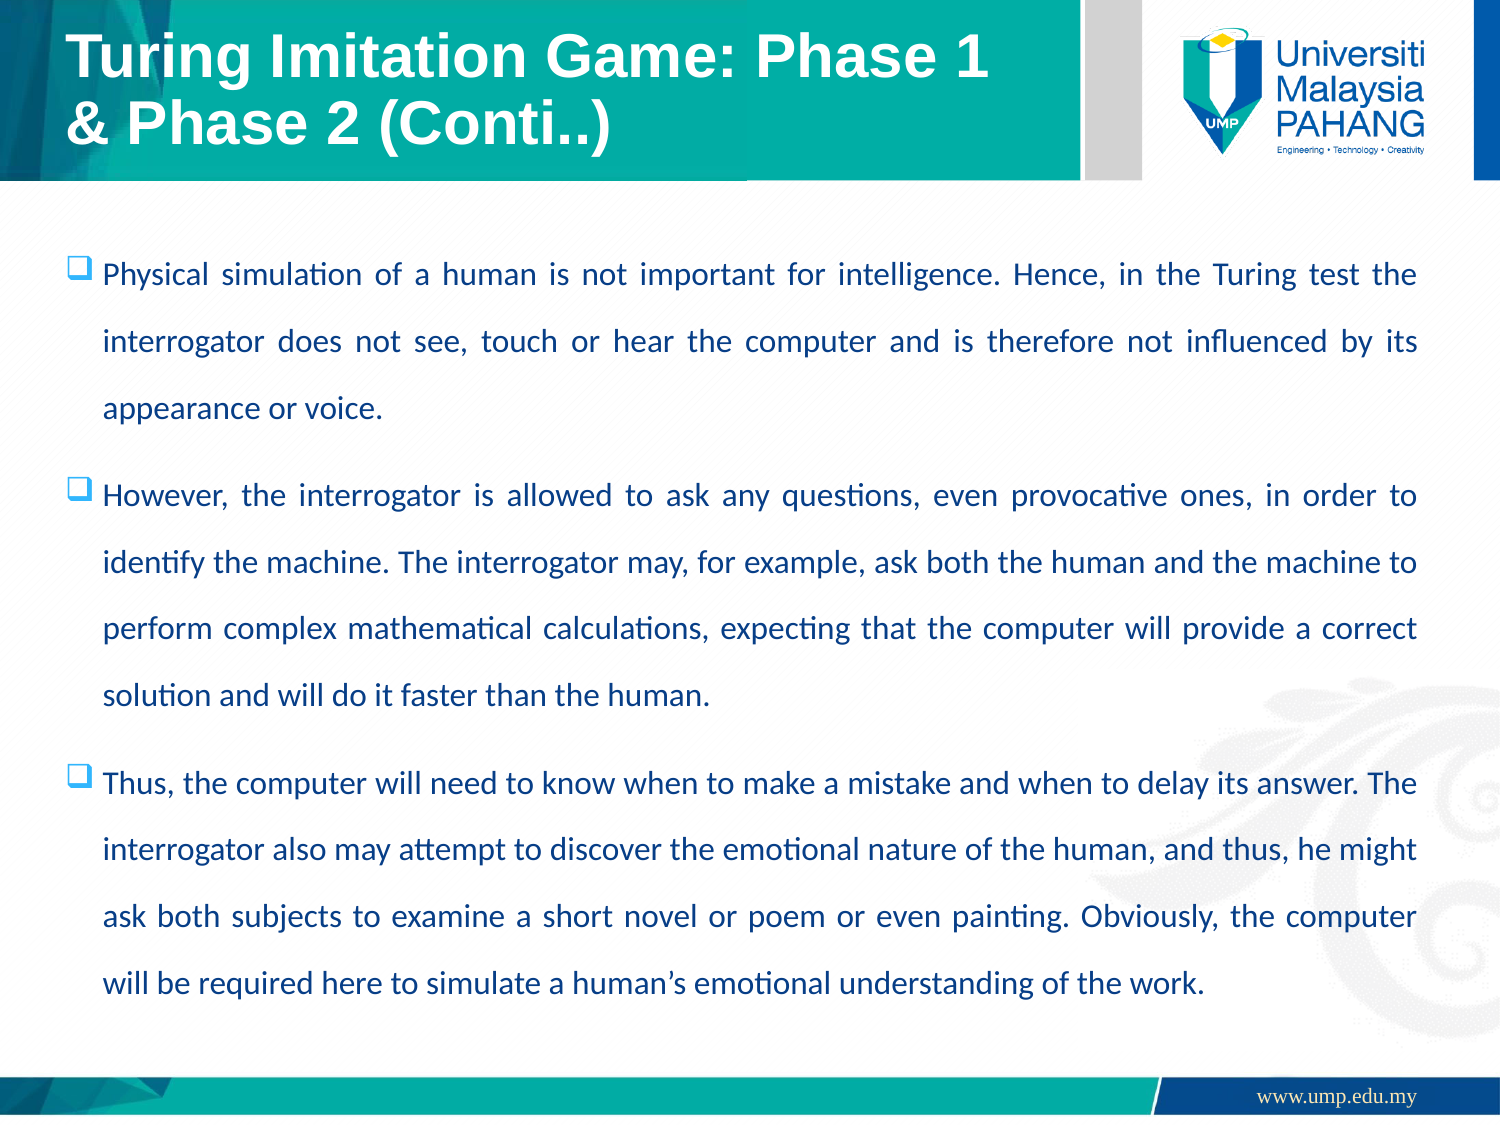

# Turing Imitation Game: Phase 1 & Phase 2 (Conti..)
Physical simulation of a human is not important for intelligence. Hence, in the Turing test the interrogator does not see, touch or hear the computer and is therefore not influenced by its appearance or voice.
However, the interrogator is allowed to ask any questions, even provocative ones, in order to identify the machine. The interrogator may, for example, ask both the human and the machine to perform complex mathematical calculations, expecting that the computer will provide a correct solution and will do it faster than the human.
Thus, the computer will need to know when to make a mistake and when to delay its answer. The interrogator also may attempt to discover the emotional nature of the human, and thus, he might ask both subjects to examine a short novel or poem or even painting. Obviously, the computer will be required here to simulate a human’s emotional understanding of the work.